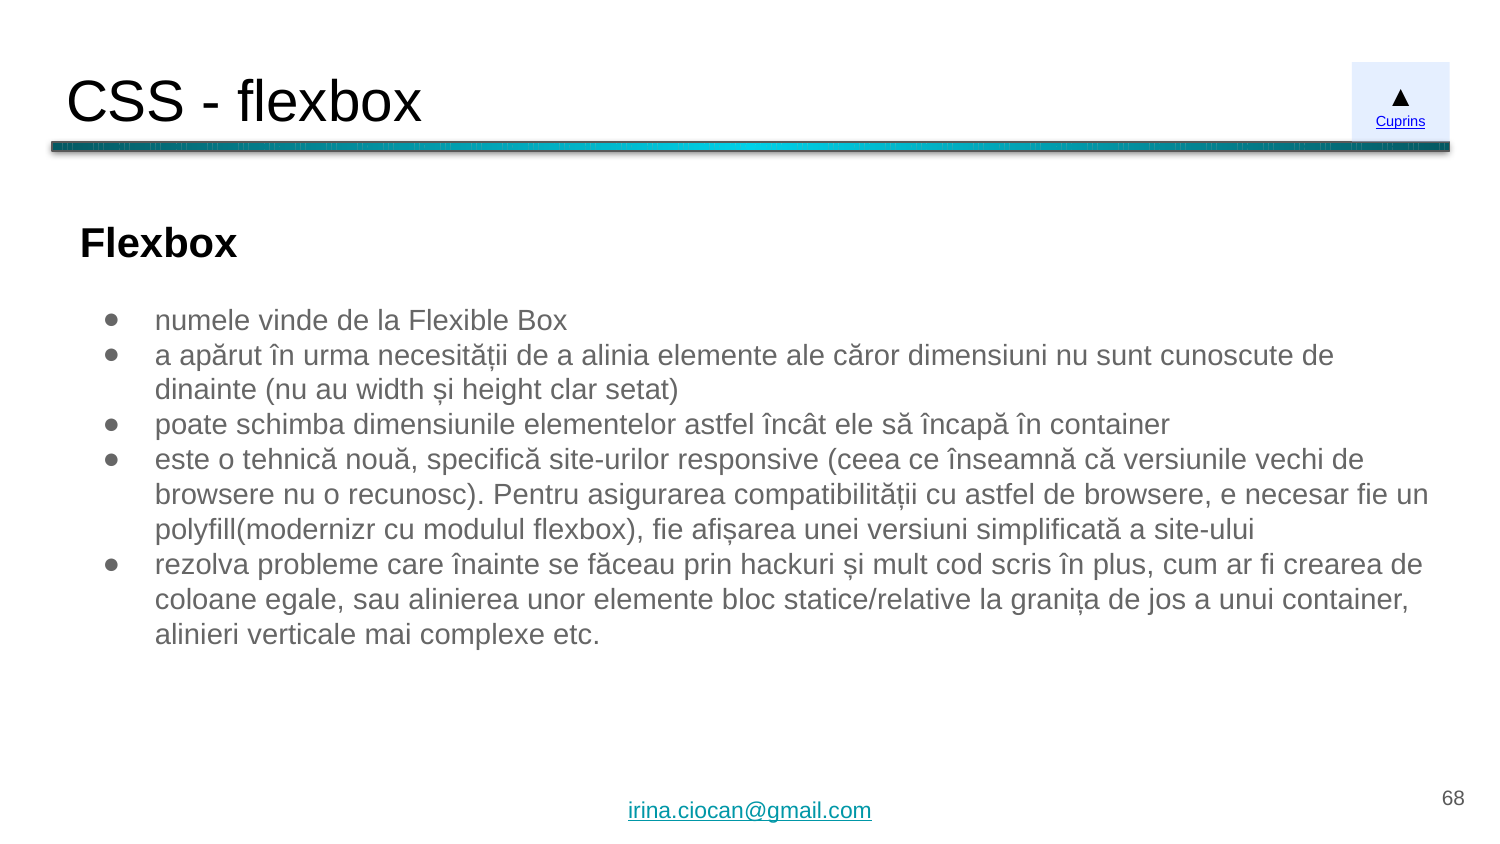

# CSS - flexbox
▲
Cuprins

Flexbox

numele vinde de la Flexible Box
a apărut în urma necesității de a alinia elemente ale căror dimensiuni nu sunt cunoscute de dinainte (nu au width și height clar setat)
poate schimba dimensiunile elementelor astfel încât ele să încapă în container
este o tehnică nouă, specifică site-urilor responsive (ceea ce înseamnă că versiunile vechi de browsere nu o recunosc). Pentru asigurarea compatibilității cu astfel de browsere, e necesar fie un polyfill(modernizr cu modulul flexbox), fie afișarea unei versiuni simplificată a site-ului
rezolva probleme care înainte se făceau prin hackuri și mult cod scris în plus, cum ar fi crearea de coloane egale, sau alinierea unor elemente bloc statice/relative la granița de jos a unui container, alinieri verticale mai complexe etc.
68
irina.ciocan@gmail.com